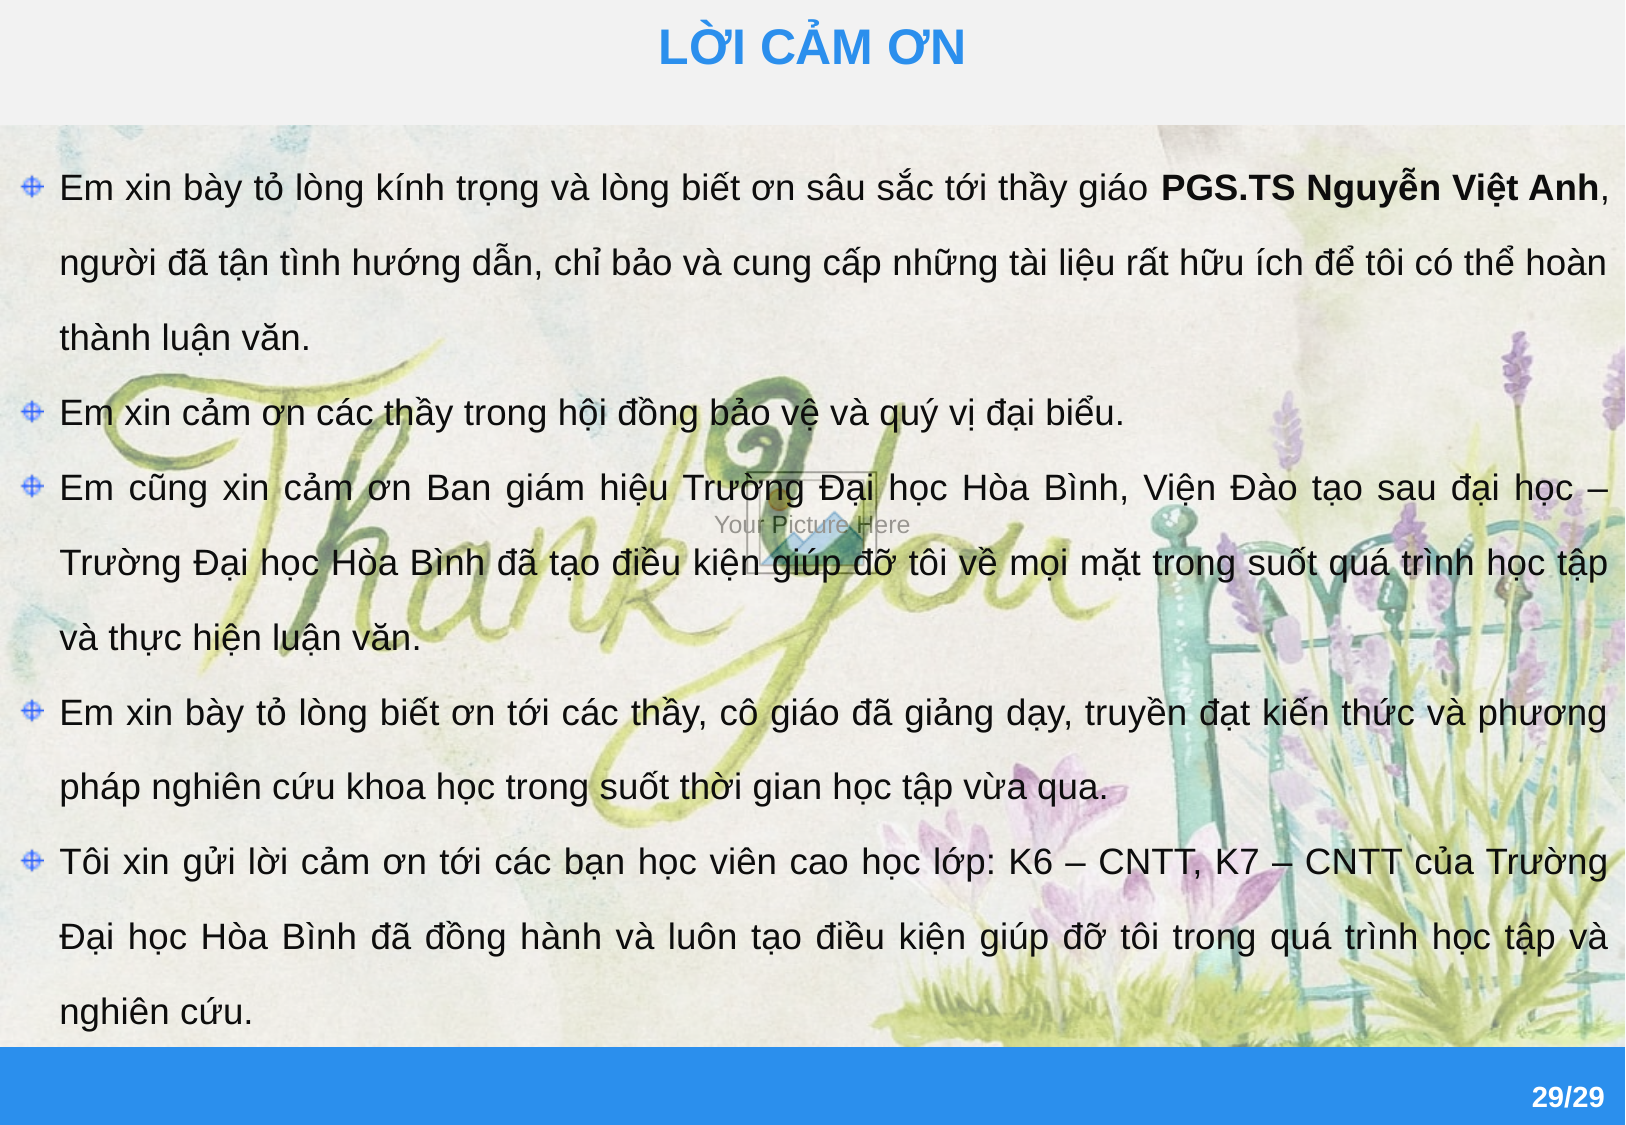

LỜI CẢM ƠN
Em xin bày tỏ lòng kính trọng và lòng biết ơn sâu sắc tới thầy giáo PGS.TS Nguyễn Việt Anh, người đã tận tình hướng dẫn, chỉ bảo và cung cấp những tài liệu rất hữu ích để tôi có thể hoàn thành luận văn.
Em xin cảm ơn các thầy trong hội đồng bảo vệ và quý vị đại biểu.
Em cũng xin cảm ơn Ban giám hiệu Trường Đại học Hòa Bình, Viện Đào tạo sau đại học – Trường Đại học Hòa Bình đã tạo điều kiện giúp đỡ tôi về mọi mặt trong suốt quá trình học tập và thực hiện luận văn.
Em xin bày tỏ lòng biết ơn tới các thầy, cô giáo đã giảng dạy, truyền đạt kiến thức và phương pháp nghiên cứu khoa học trong suốt thời gian học tập vừa qua.
Tôi xin gửi lời cảm ơn tới các bạn học viên cao học lớp: K6 – CNTT, K7 – CNTT của Trường Đại học Hòa Bình đã đồng hành và luôn tạo điều kiện giúp đỡ tôi trong quá trình học tập và nghiên cứu.

29/29